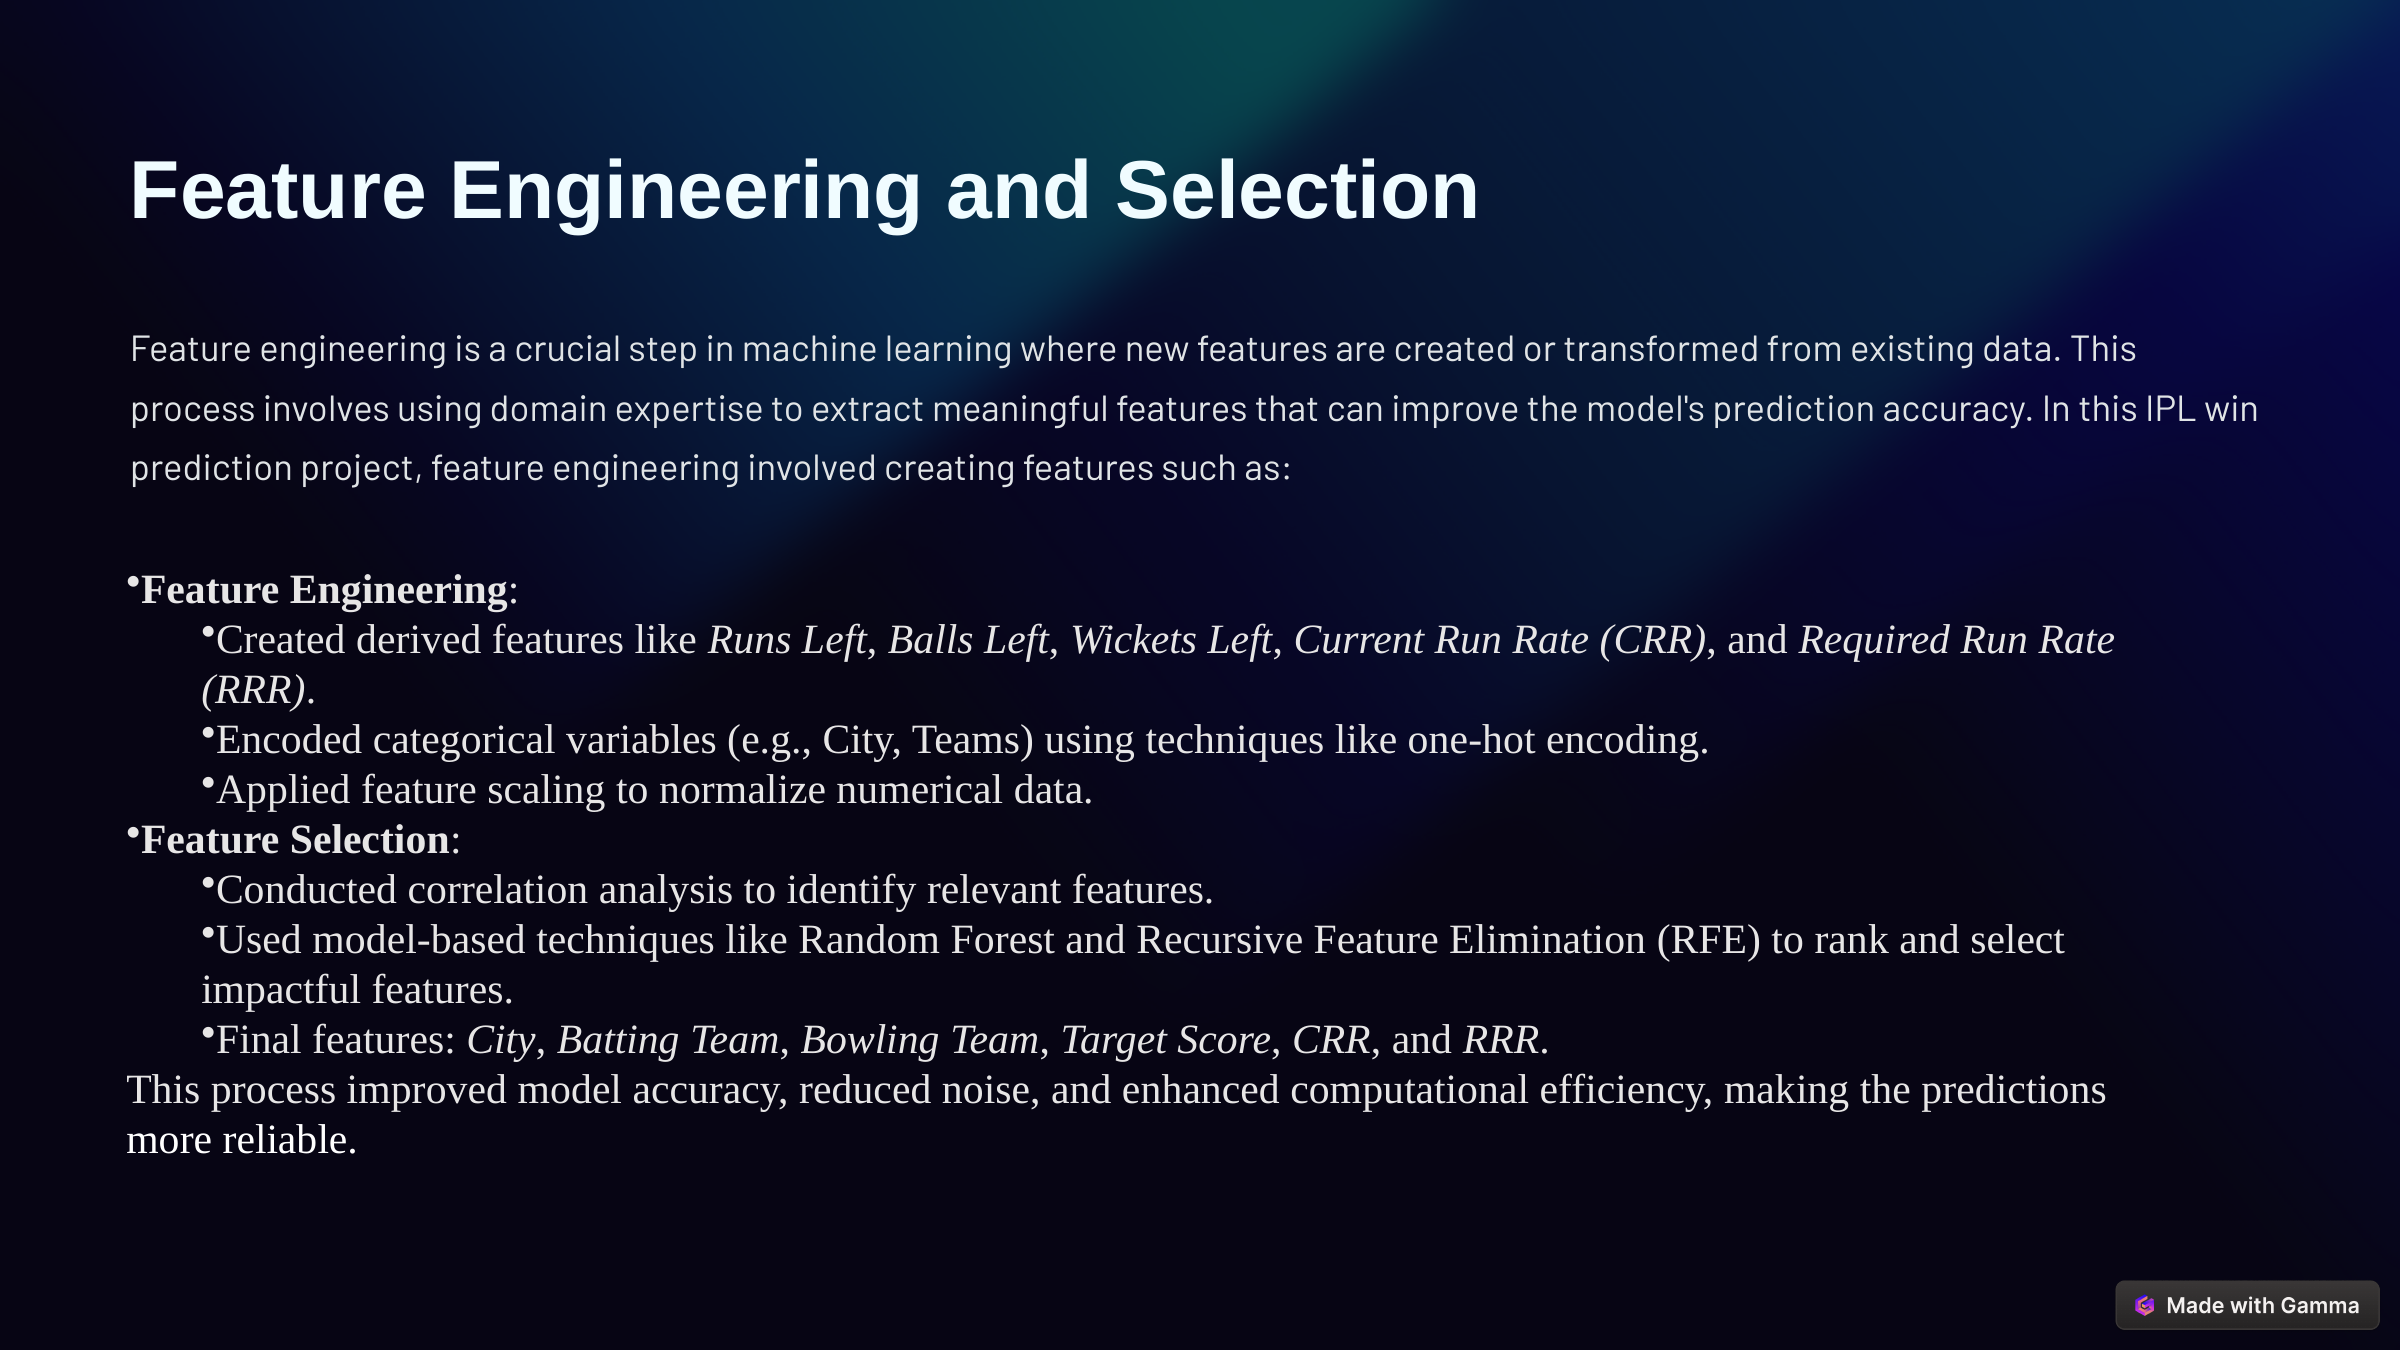

Feature Engineering and Selection
Feature engineering is a crucial step in machine learning where new features are created or transformed from existing data. This process involves using domain expertise to extract meaningful features that can improve the model's prediction accuracy. In this IPL win prediction project, feature engineering involved creating features such as:

Feature Engineering:
Created derived features like Runs Left, Balls Left, Wickets Left, Current Run Rate (CRR), and Required Run Rate (RRR).
Encoded categorical variables (e.g., City, Teams) using techniques like one-hot encoding.
Applied feature scaling to normalize numerical data.
Feature Selection:
Conducted correlation analysis to identify relevant features.
Used model-based techniques like Random Forest and Recursive Feature Elimination (RFE) to rank and select impactful features.
Final features: City, Batting Team, Bowling Team, Target Score, CRR, and RRR.
This process improved model accuracy, reduced noise, and enhanced computational efficiency, making the predictions more reliable.